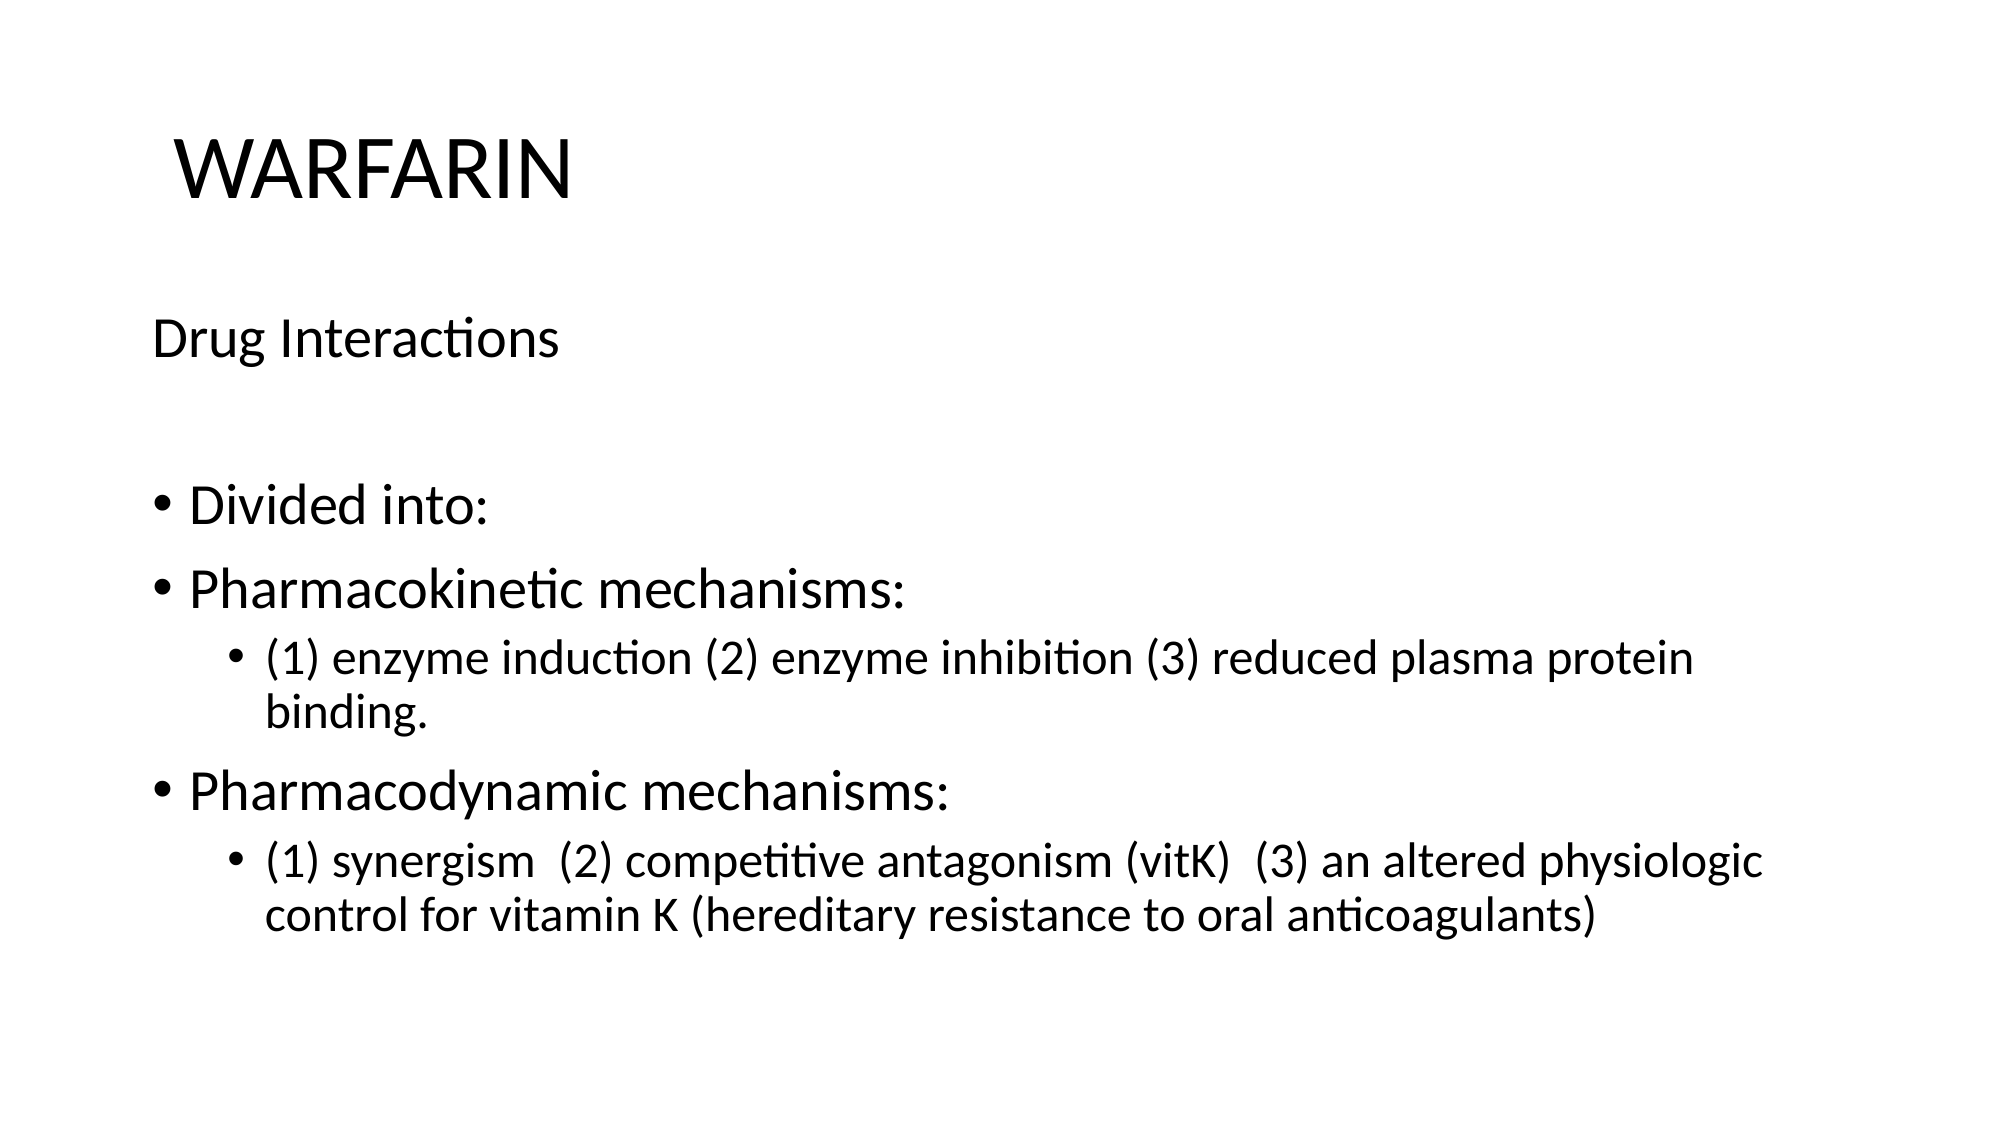

# WARFARIN
Drug Interactions

Divided into:
Pharmacokinetic mechanisms:
(1) enzyme induction (2) enzyme inhibition (3) reduced plasma protein binding.
Pharmacodynamic mechanisms:
(1) synergism  (2) competitive antagonism (vitK)  (3) an altered physiologic control for vitamin K (hereditary resistance to oral anticoagulants)